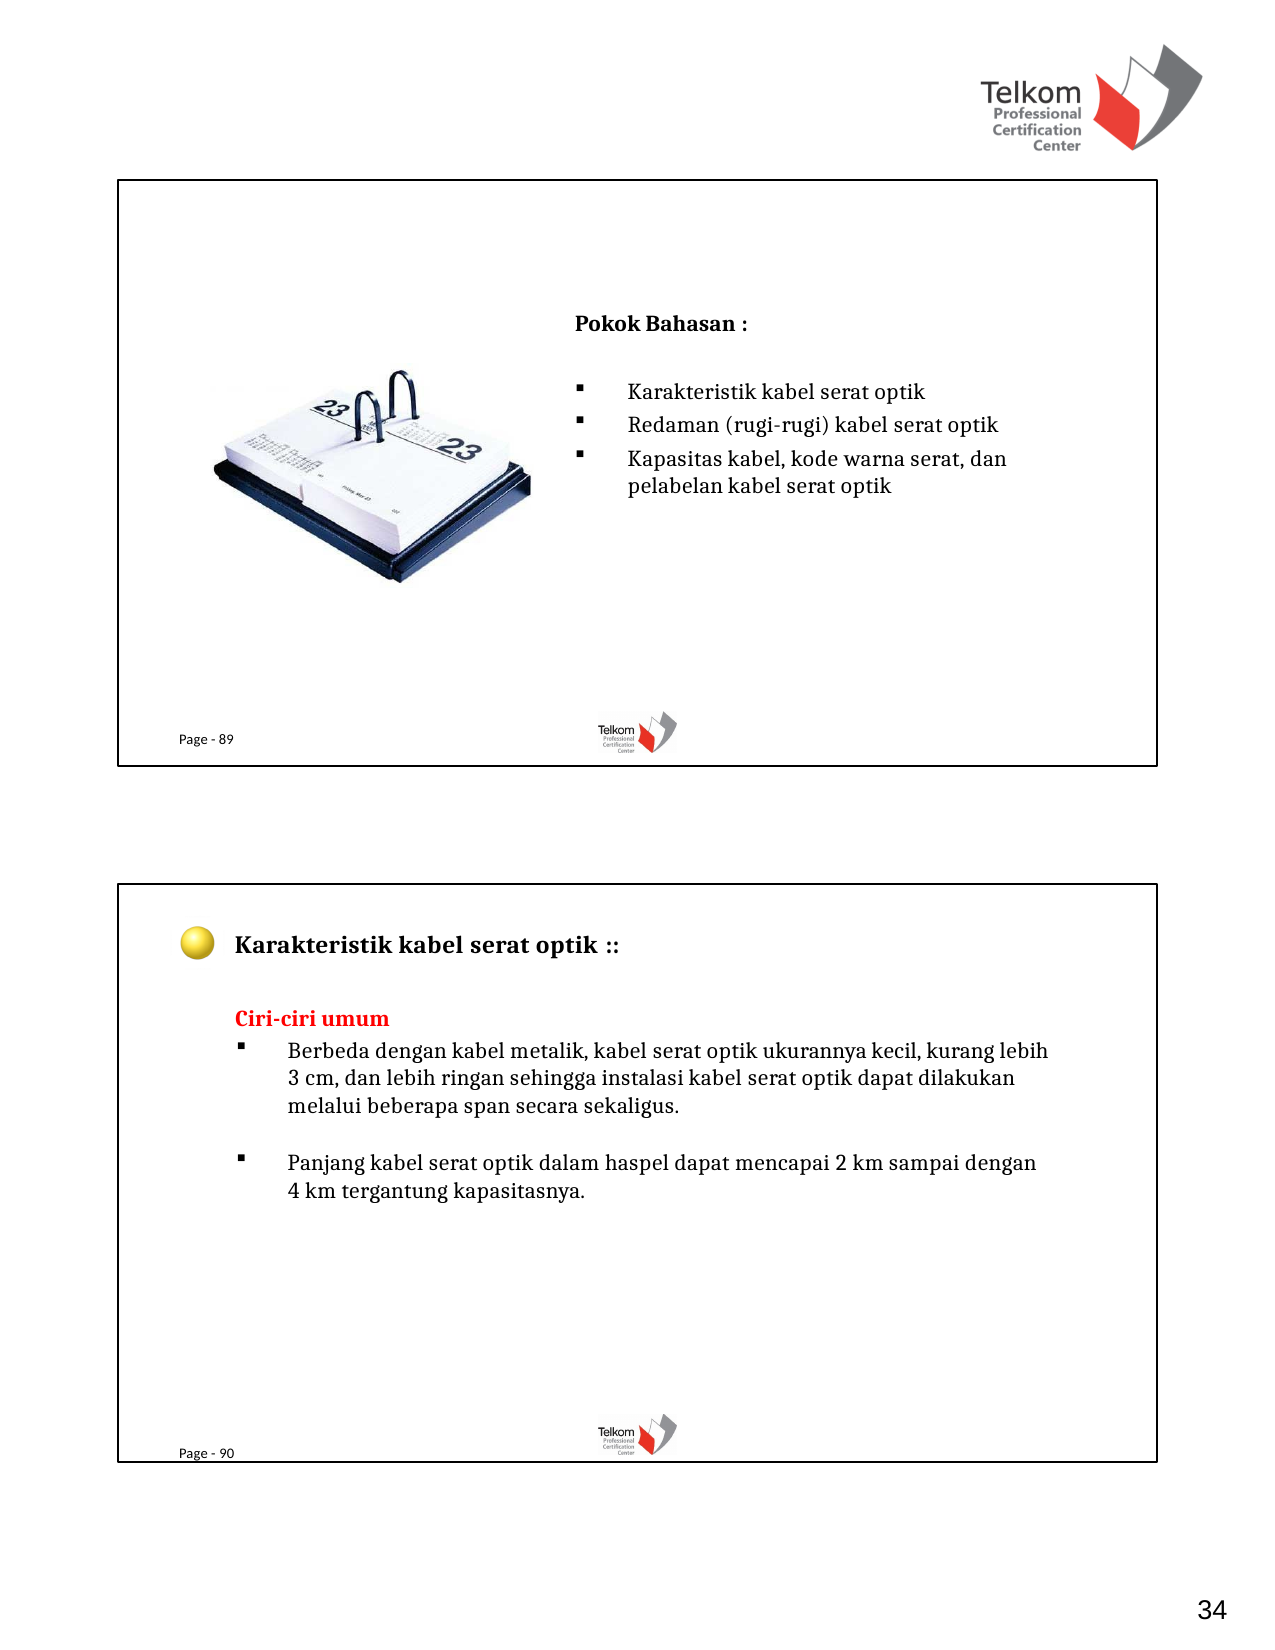

Pokok Bahasan :

Karakteristik kabel serat optik
Redaman (rugi-rugi) kabel serat optik
Kapasitas kabel, kode warna serat, dan  pelabelan kabel serat optik

Page - 89

Karakteristik kabel serat optik ::

Ciri-ciri umum
Berbeda dengan kabel metalik, kabel serat optik ukurannya kecil, kurang lebih  3 cm, dan lebih ringan sehingga instalasi kabel serat optik dapat dilakukan  melalui beberapa span secara sekaligus.

Panjang kabel serat optik dalam haspel dapat mencapai 2 km sampai dengan  4 km tergantung kapasitasnya.

Page - 90

34